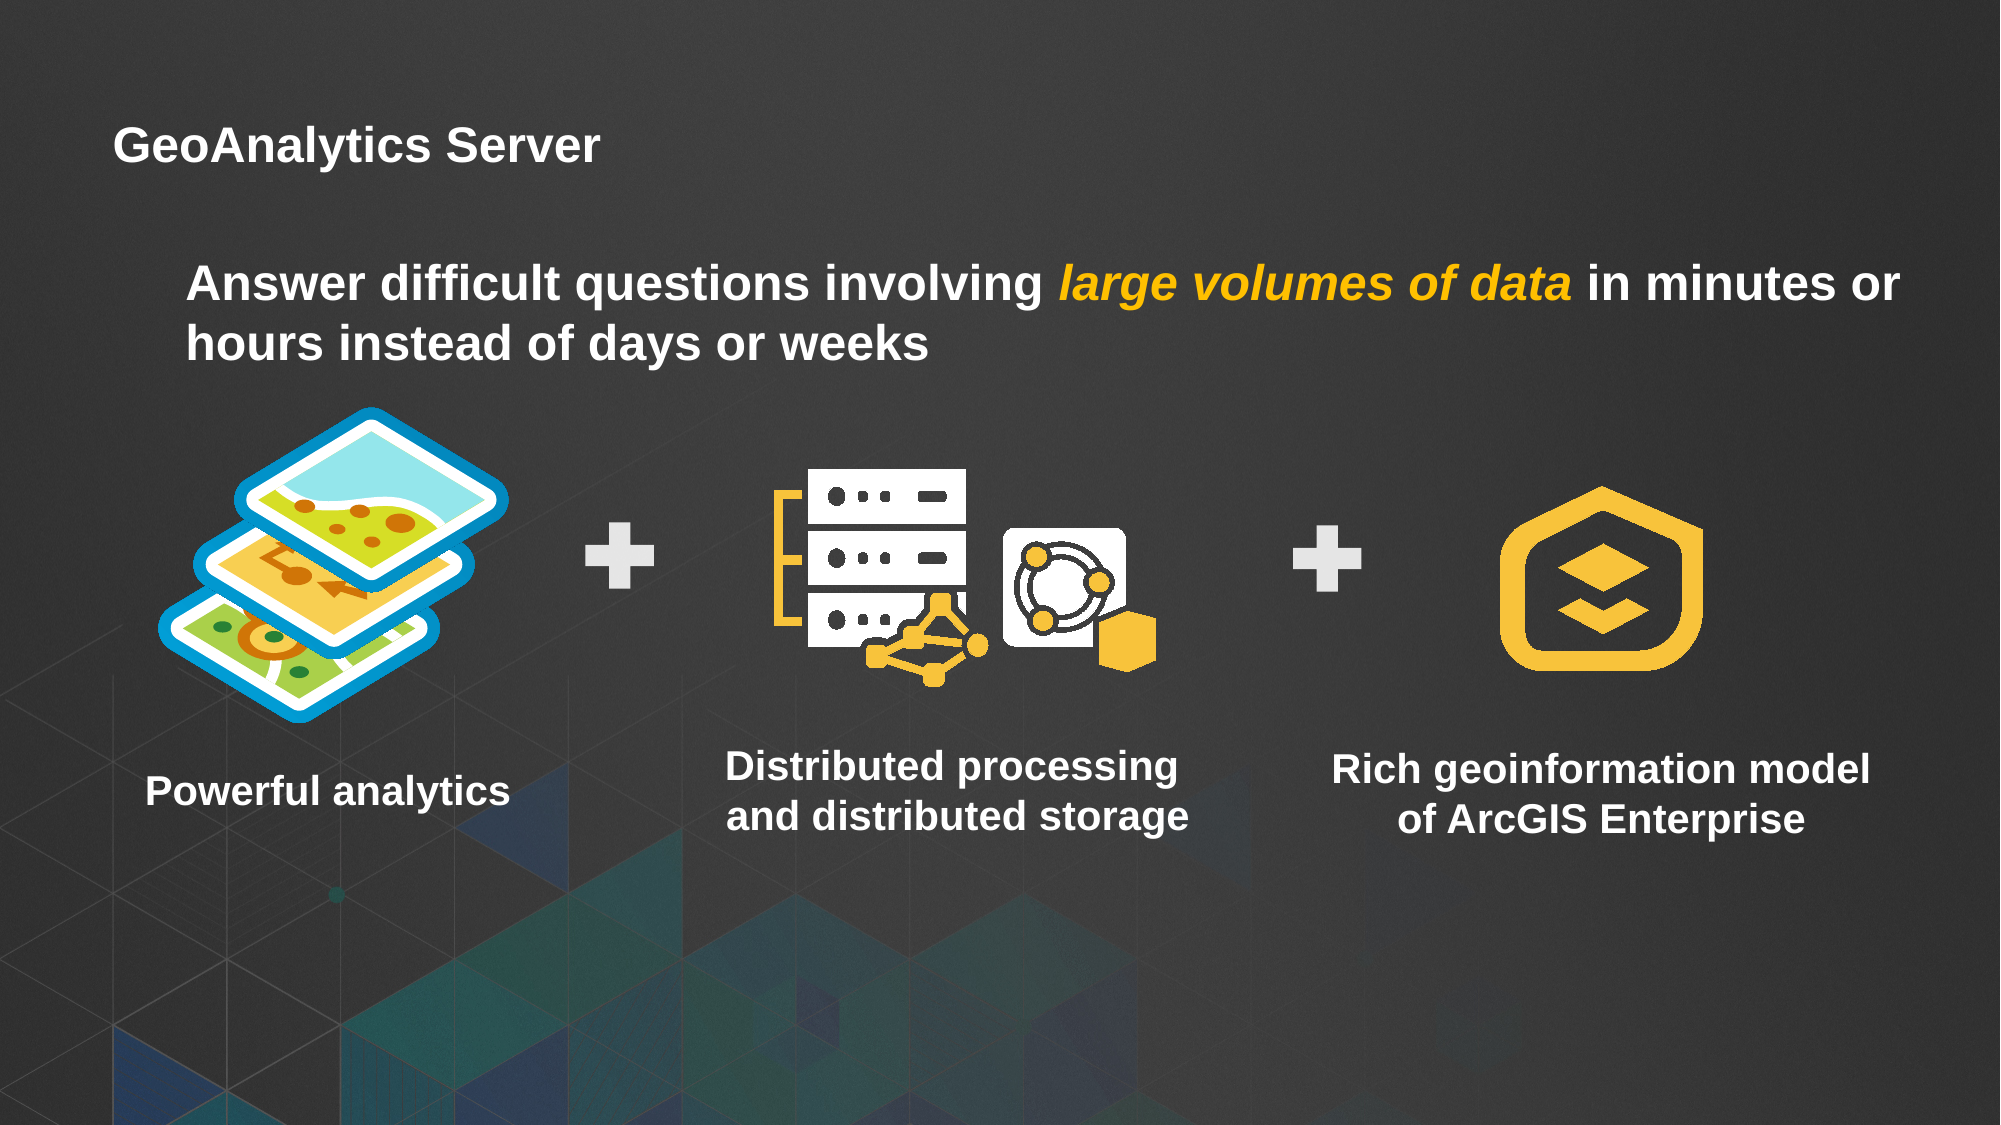

# GeoAnalytics Server
Answer difficult questions involving large volumes of data in minutes or hours instead of days or weeks

Distributed processing
and distributed storage
Rich geoinformation model of ArcGIS Enterprise
Powerful analytics